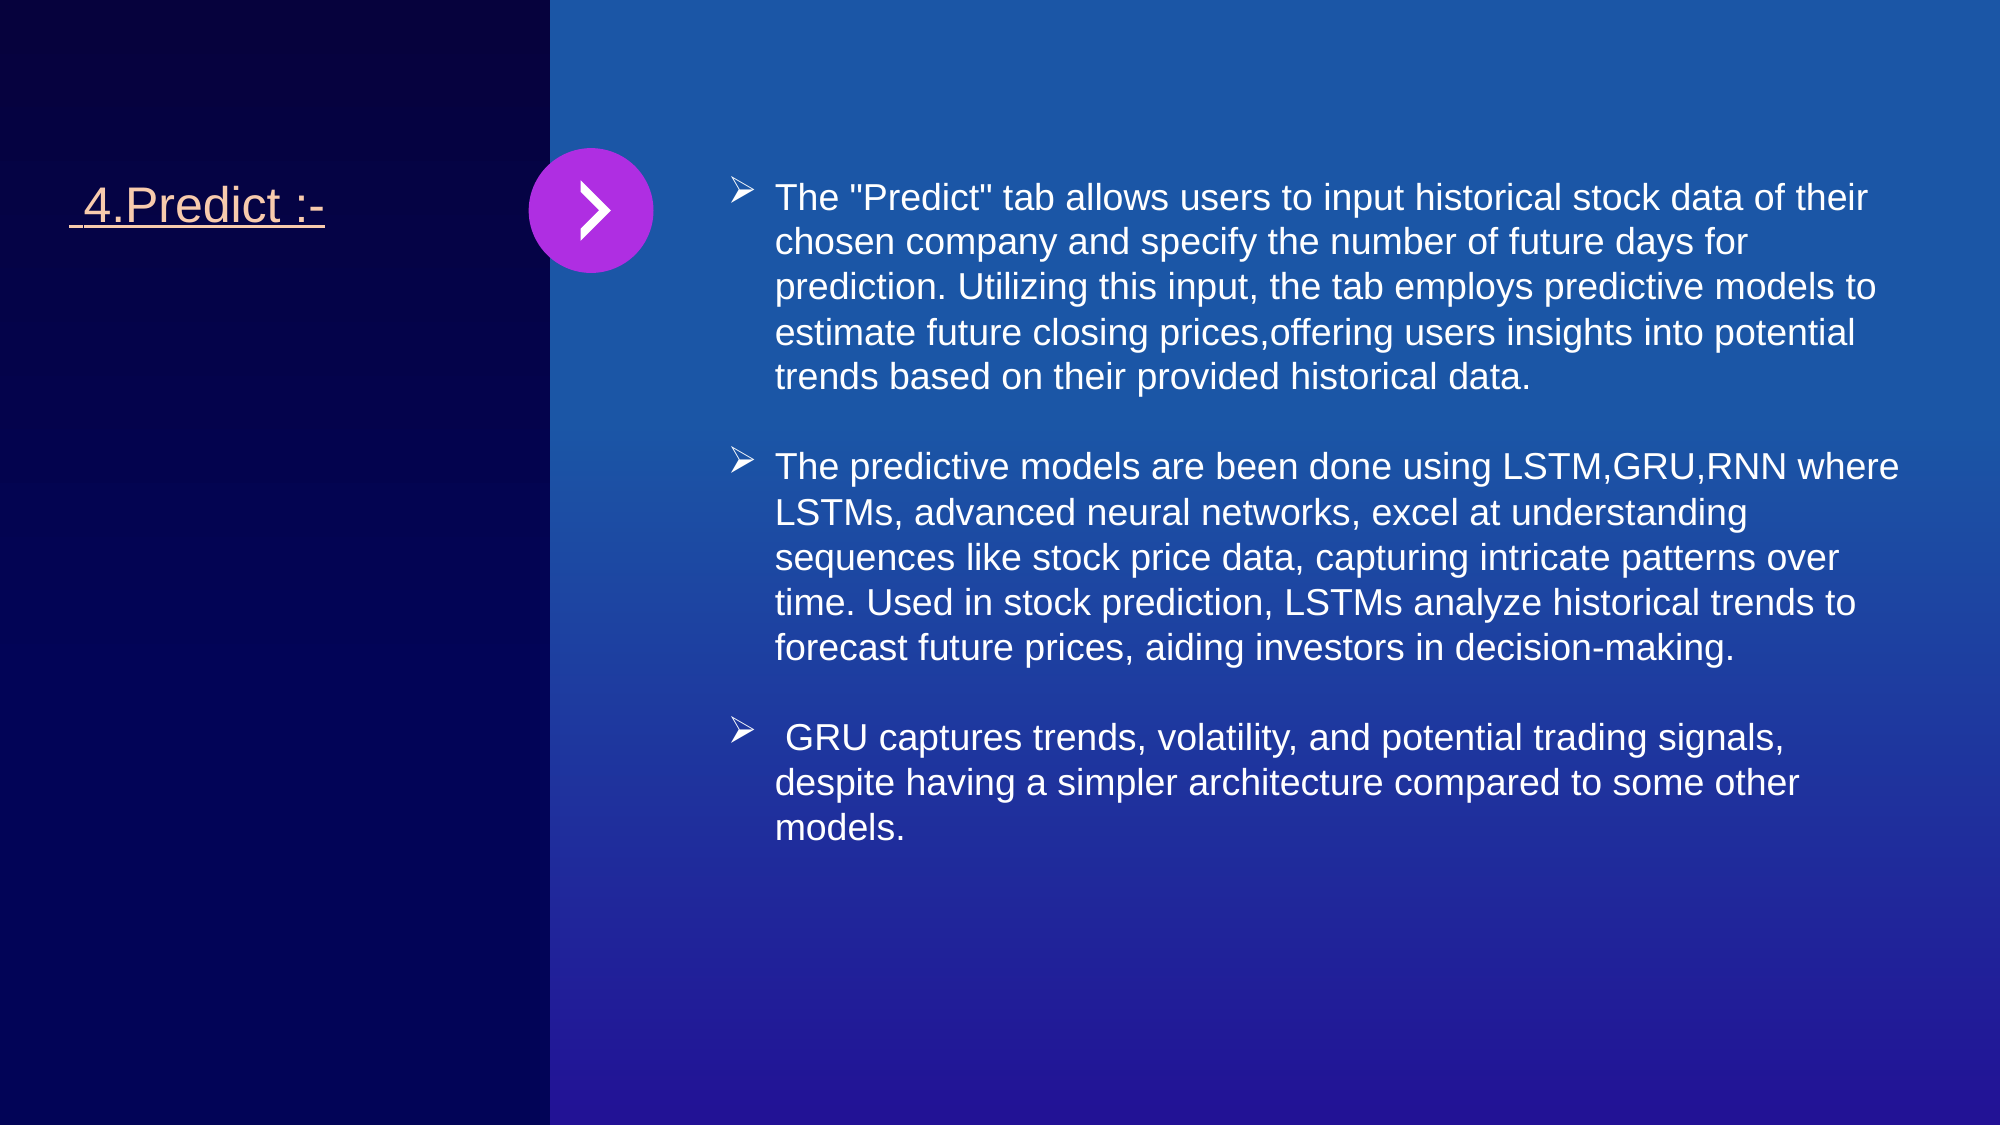

4.Predict :-
The "Predict" tab allows users to input historical stock data of their chosen company and specify the number of future days for prediction. Utilizing this input, the tab employs predictive models to estimate future closing prices,offering users insights into potential trends based on their provided historical data.

The predictive models are been done using LSTM,GRU,RNN where LSTMs, advanced neural networks, excel at understanding sequences like stock price data, capturing intricate patterns over time. Used in stock prediction, LSTMs analyze historical trends to forecast future prices, aiding investors in decision-making.

 GRU captures trends, volatility, and potential trading signals, despite having a simpler architecture compared to some other models.